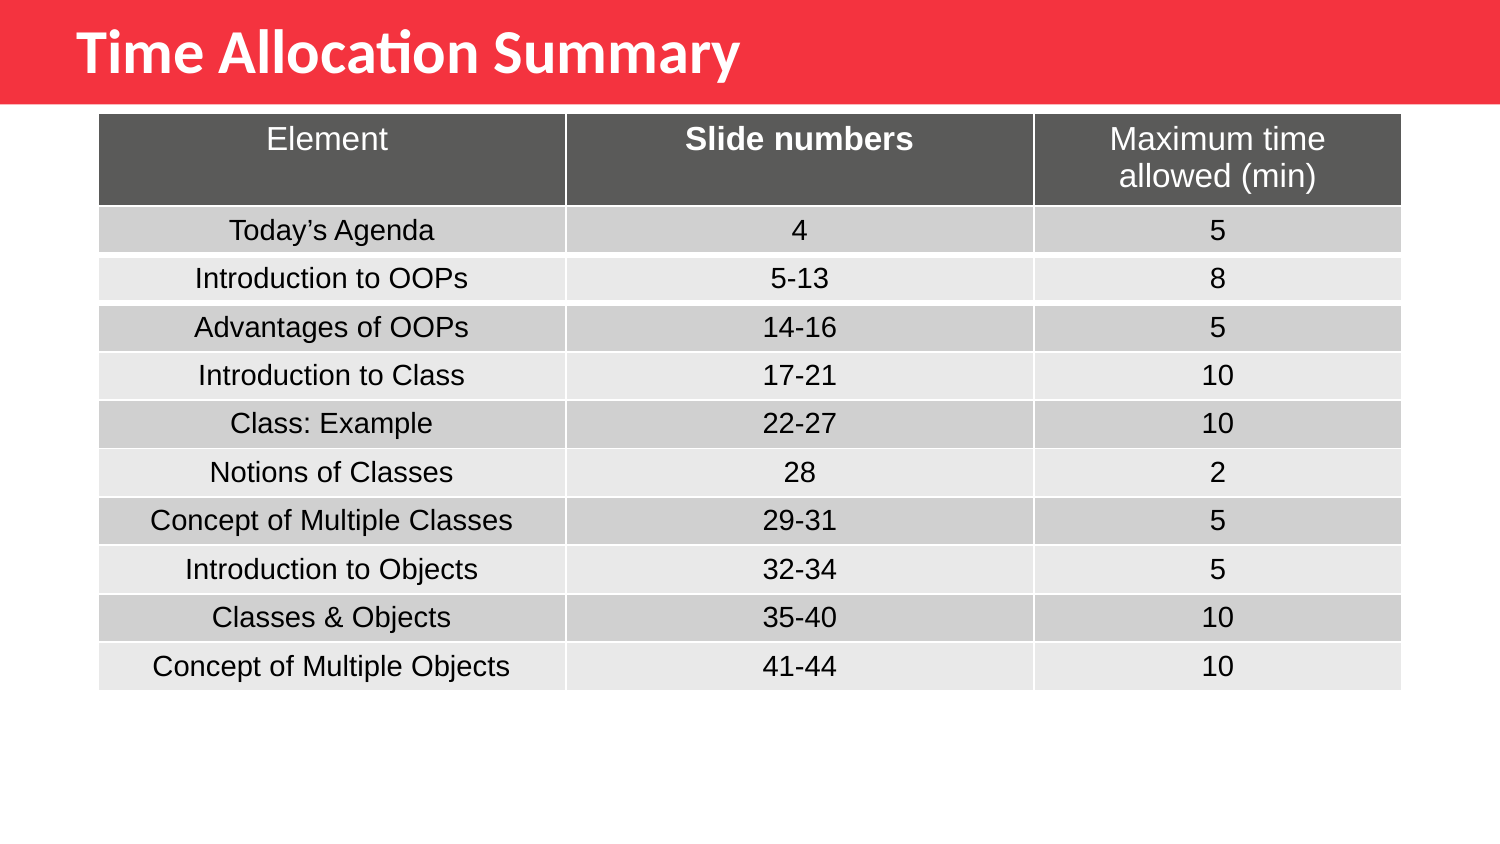

Time Allocation Summary
| Element | Slide numbers | Maximum time allowed (min) |
| --- | --- | --- |
| Today’s Agenda | 4 | 5 |
| Introduction to OOPs | 5-13 | 8 |
| Advantages of OOPs | 14-16 | 5 |
| Introduction to Class | 17-21 | 10 |
| Class: Example | 22-27 | 10 |
| Notions of Classes | 28 | 2 |
| Concept of Multiple Classes | 29-31 | 5 |
| Introduction to Objects | 32-34 | 5 |
| Classes & Objects | 35-40 | 10 |
| Concept of Multiple Objects | 41-44 | 10 |